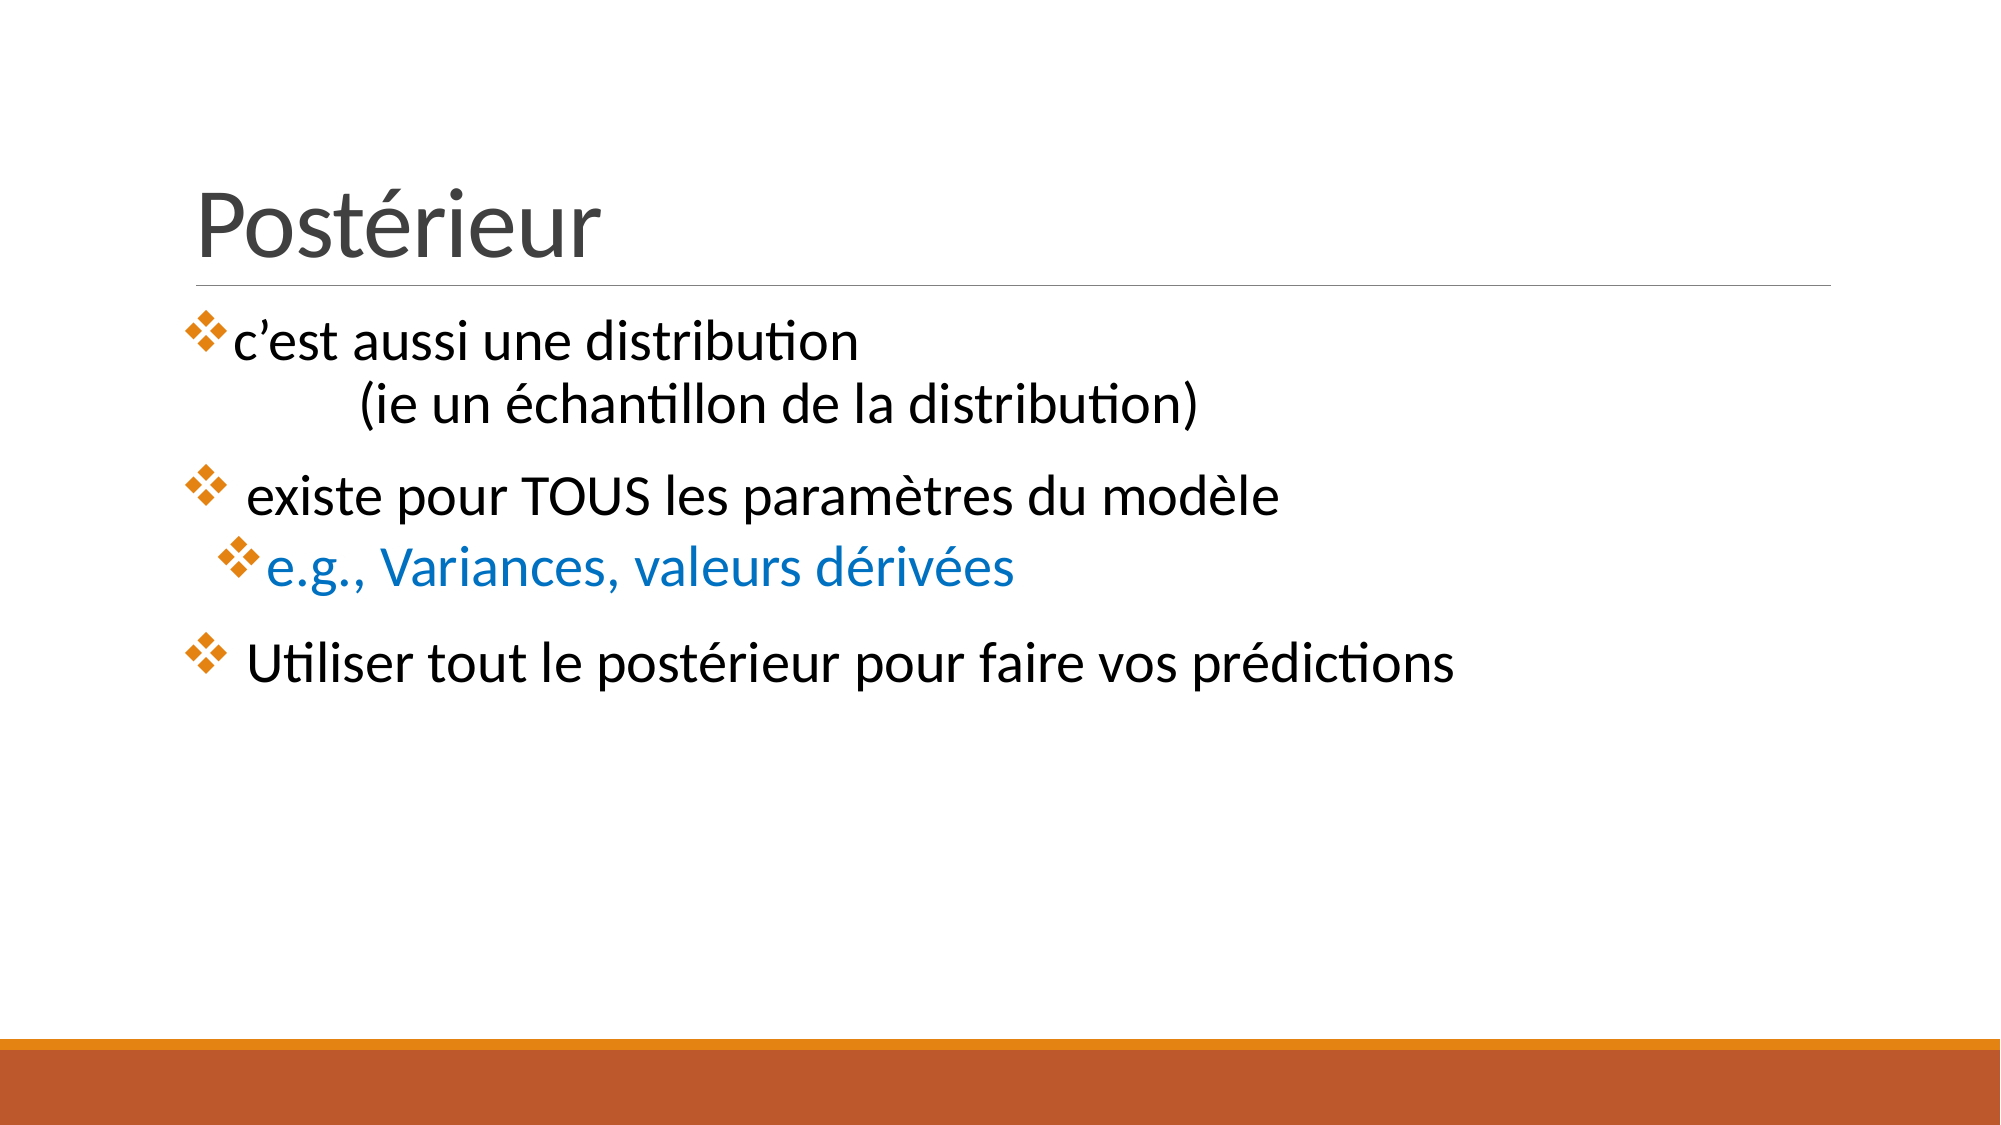

# Postérieur
c’est aussi une distribution
	 (ie un échantillon de la distribution)
 existe pour TOUS les paramètres du modèle
e.g., Variances, valeurs dérivées
 Utiliser tout le postérieur pour faire vos prédictions